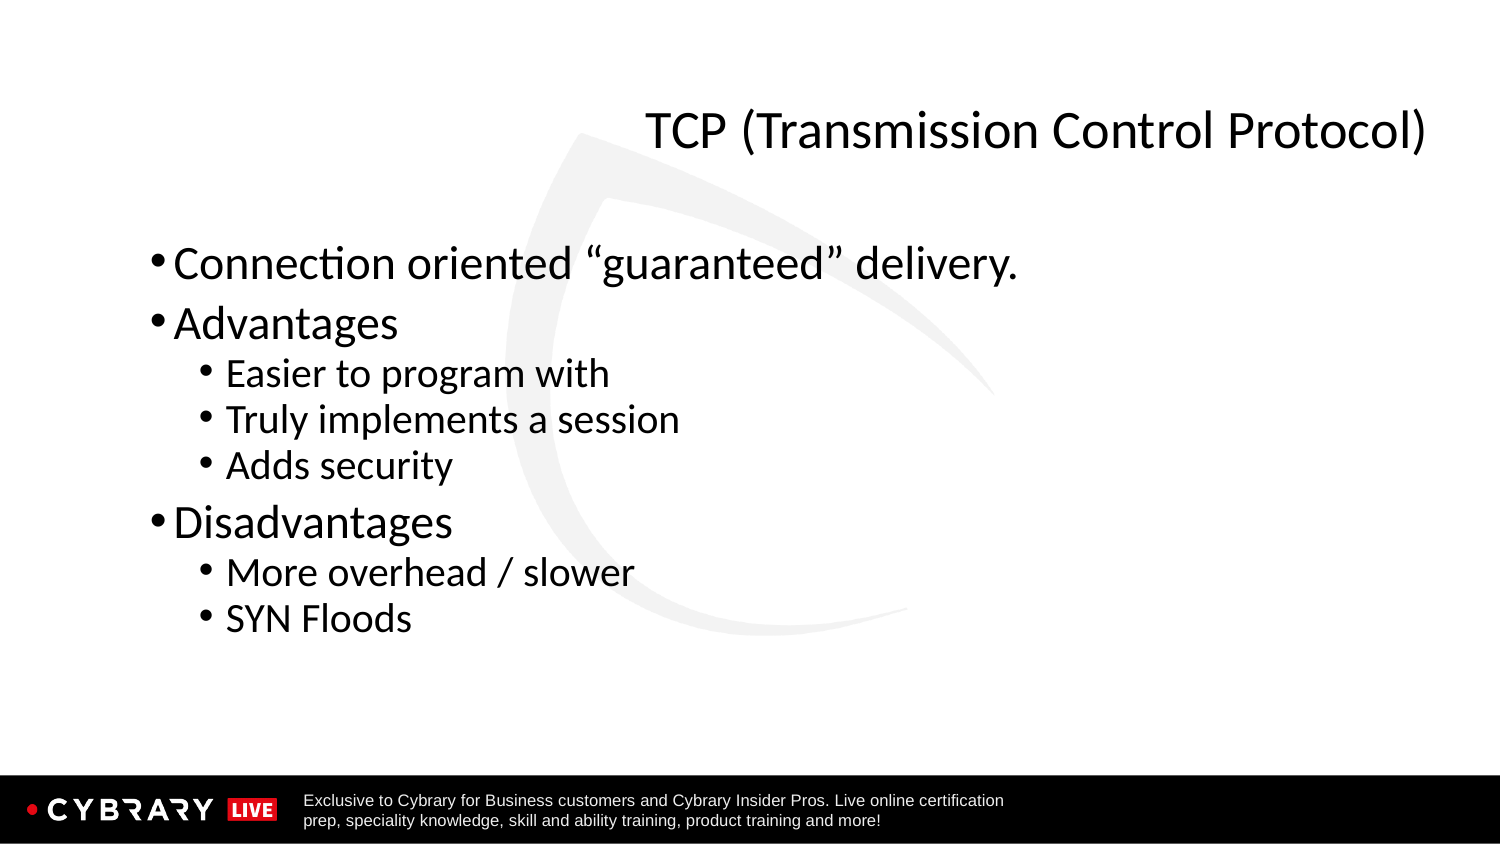

# TCP (Transmission Control Protocol)
Connection oriented “guaranteed” delivery.
Advantages
Easier to program with
Truly implements a session
Adds security
Disadvantages
More overhead / slower
SYN Floods

76